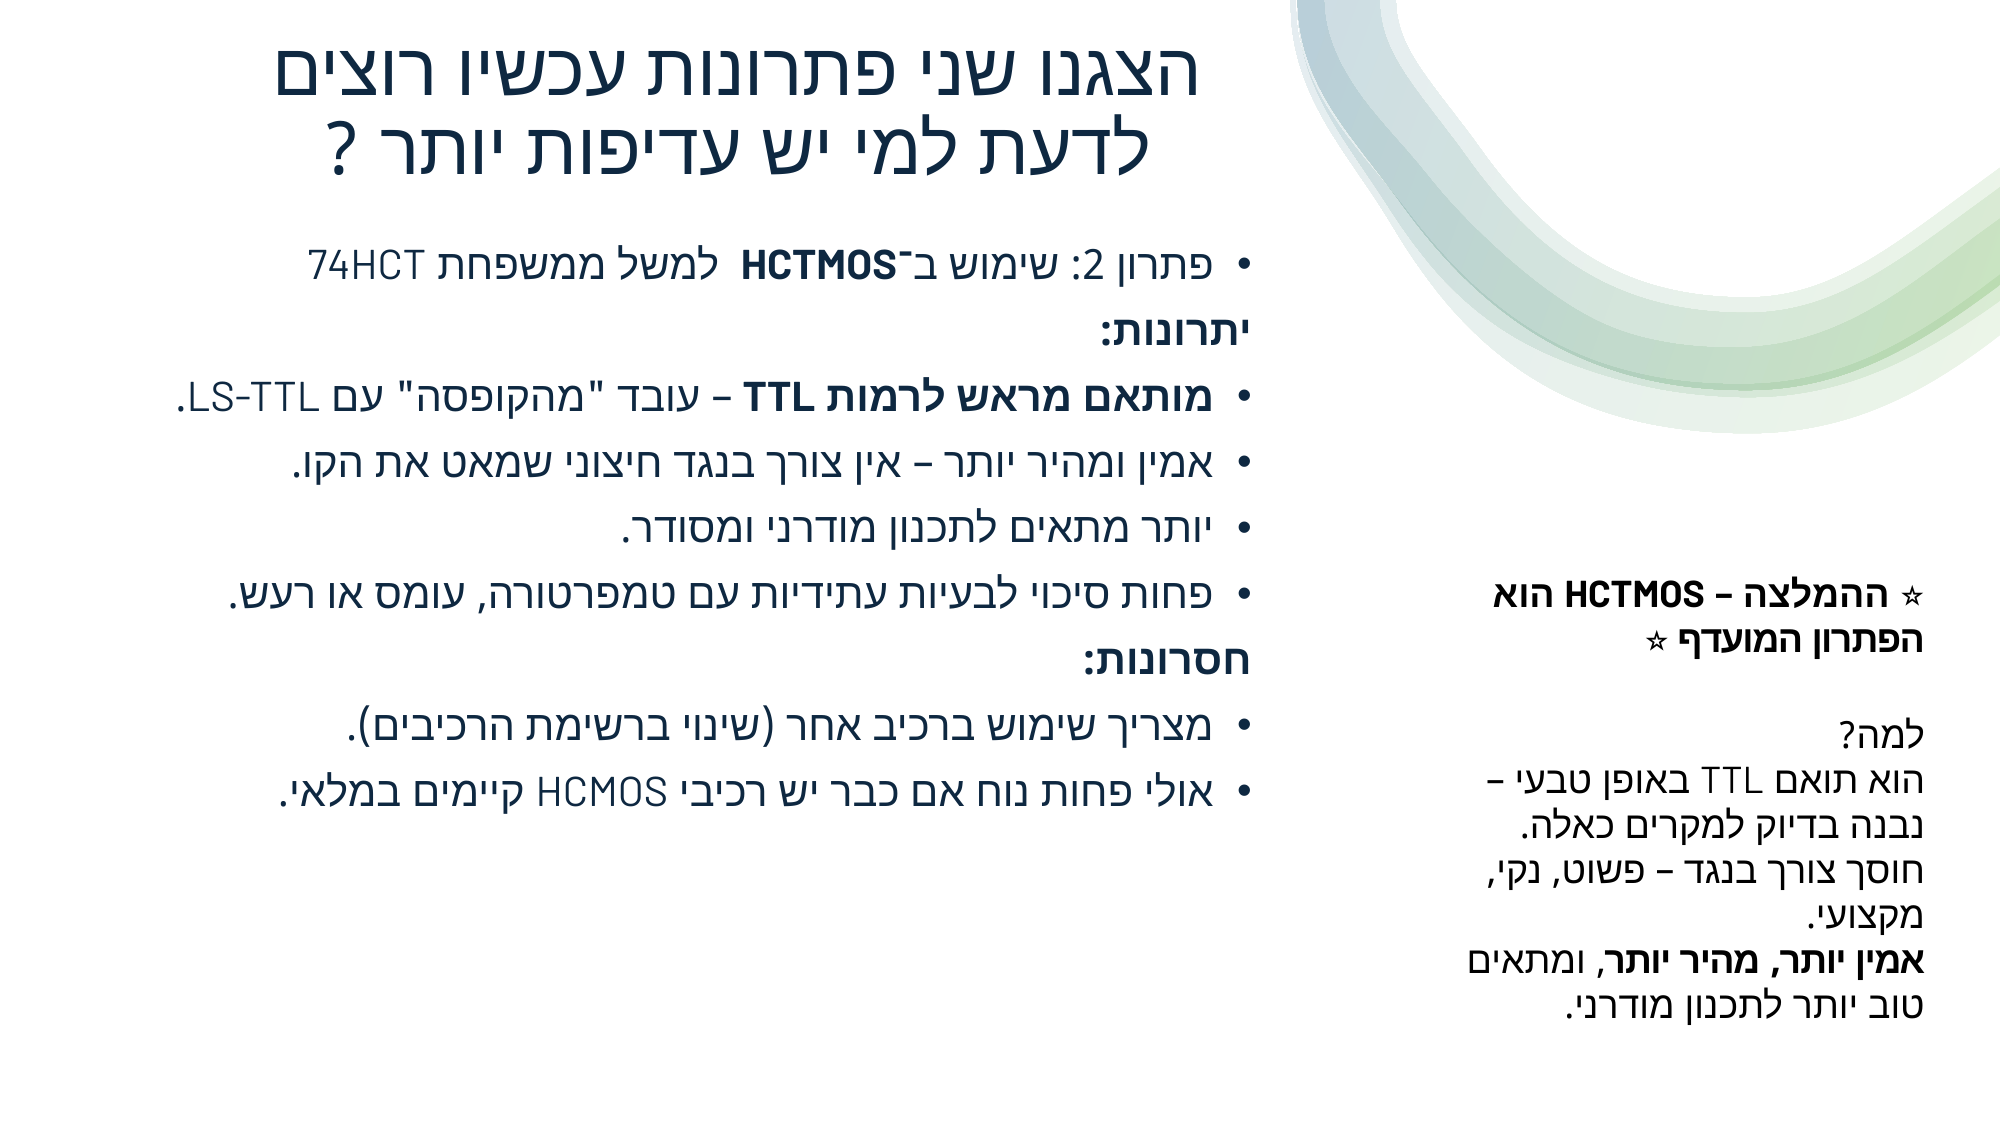

# הצגנו שני פתרונות עכשיו רוצים לדעת למי יש עדיפות יותר ?
פתרון 2: שימוש ב־HCTMOS  למשל ממשפחת 74HCT
יתרונות:
מותאם מראש לרמות TTL – עובד "מהקופסה" עם LS-TTL.
אמין ומהיר יותר – אין צורך בנגד חיצוני שמאט את הקו.
יותר מתאים לתכנון מודרני ומסודר.
פחות סיכוי לבעיות עתידיות עם טמפרטורה, עומס או רעש.
חסרונות:
מצריך שימוש ברכיב אחר (שינוי ברשימת הרכיבים).
אולי פחות נוח אם כבר יש רכיבי HCMOS קיימים במלאי.

⭐ ההמלצה – HCTMOS הוא הפתרון המועדף ⭐
למה?
הוא תואם TTL באופן טבעי – נבנה בדיוק למקרים כאלה.
חוסך צורך בנגד – פשוט, נקי, מקצועי.
אמין יותר, מהיר יותר, ומתאים טוב יותר לתכנון מודרני.